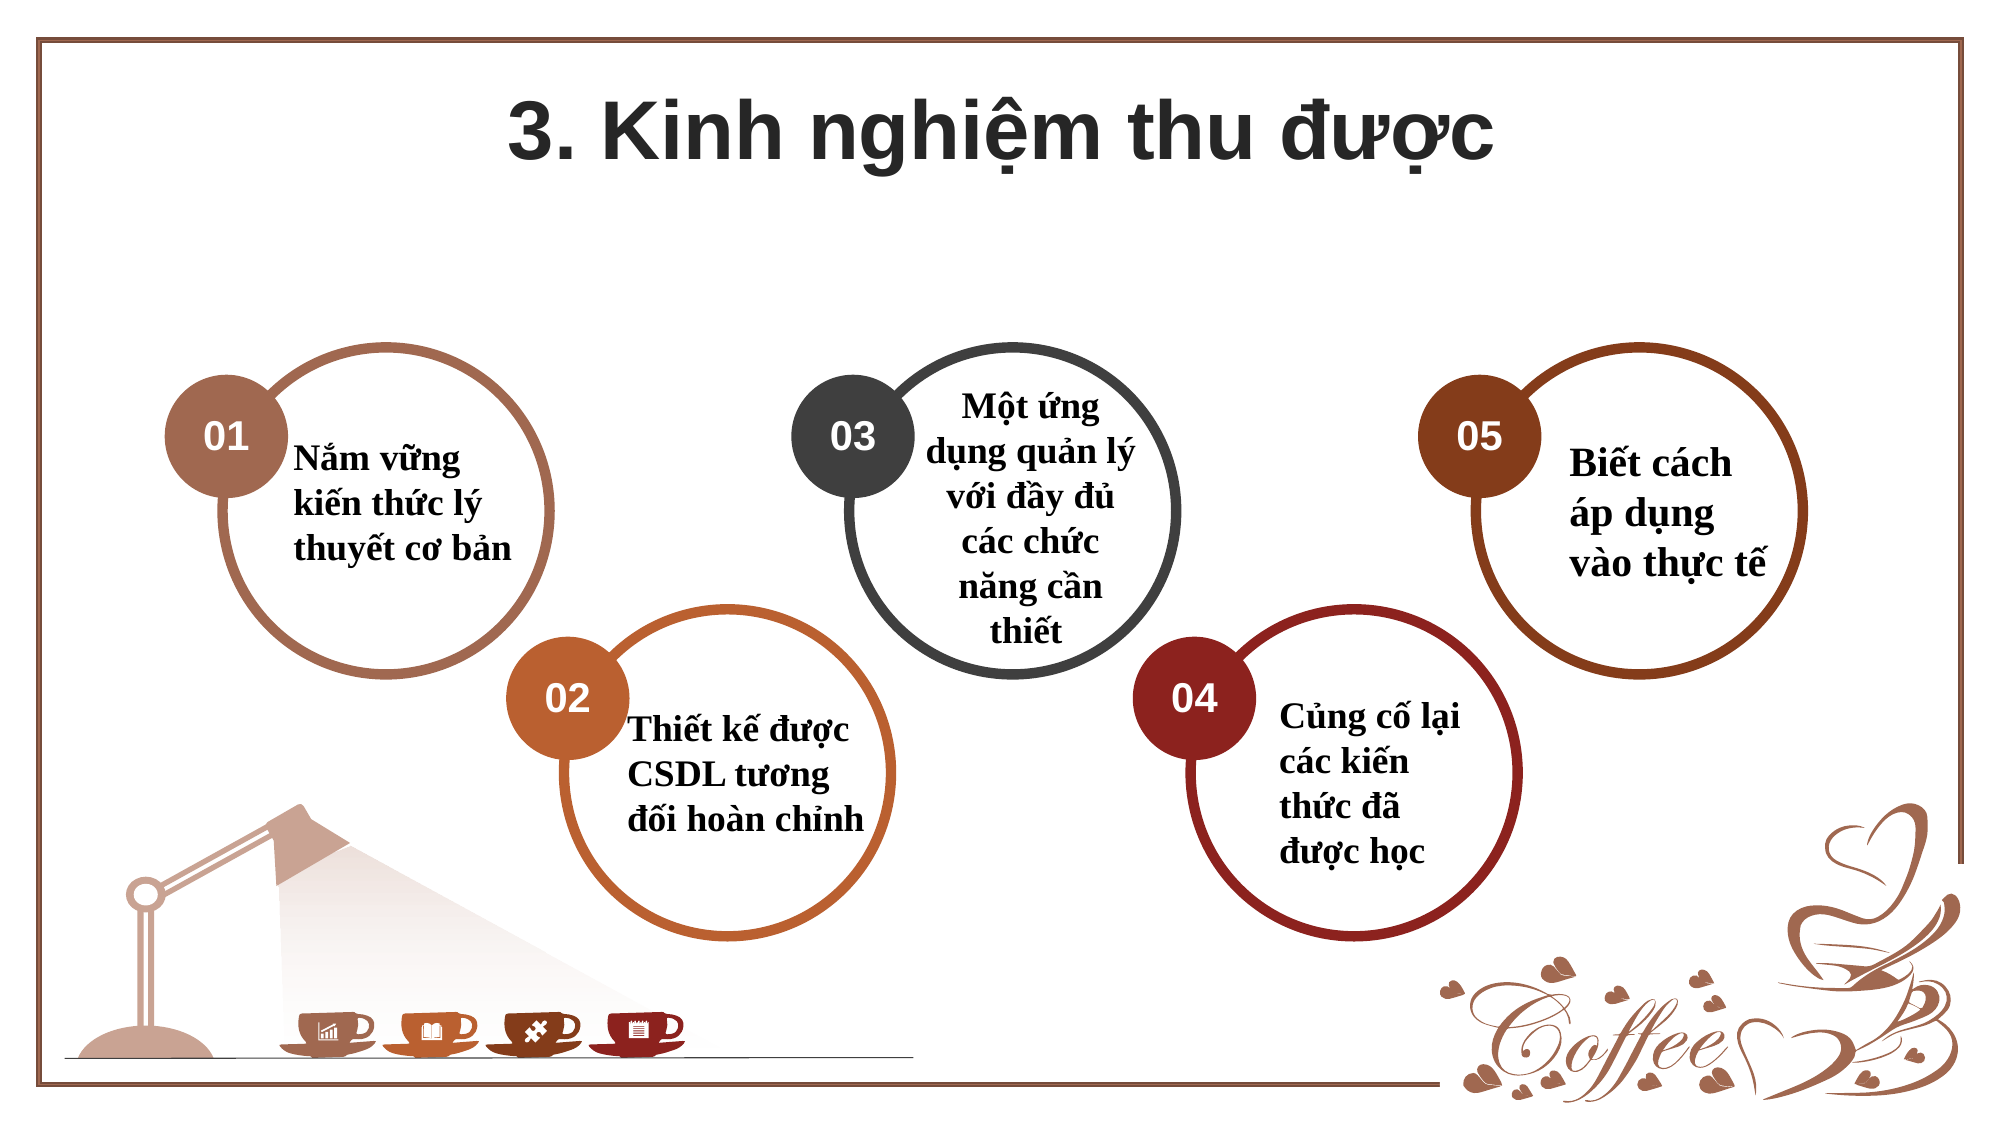

3. Kinh nghiệm thu được

Một ứng dụng quản lý với đầy đủ các chức năng cần thiết

01
03
05
Nắm vững kiến thức lý thuyết cơ bản
Biết cách áp dụng vào thực tế

02
04
Củng cố lại các kiến thức đã được học
Thiết kế được CSDL tương đối hoàn chỉnh